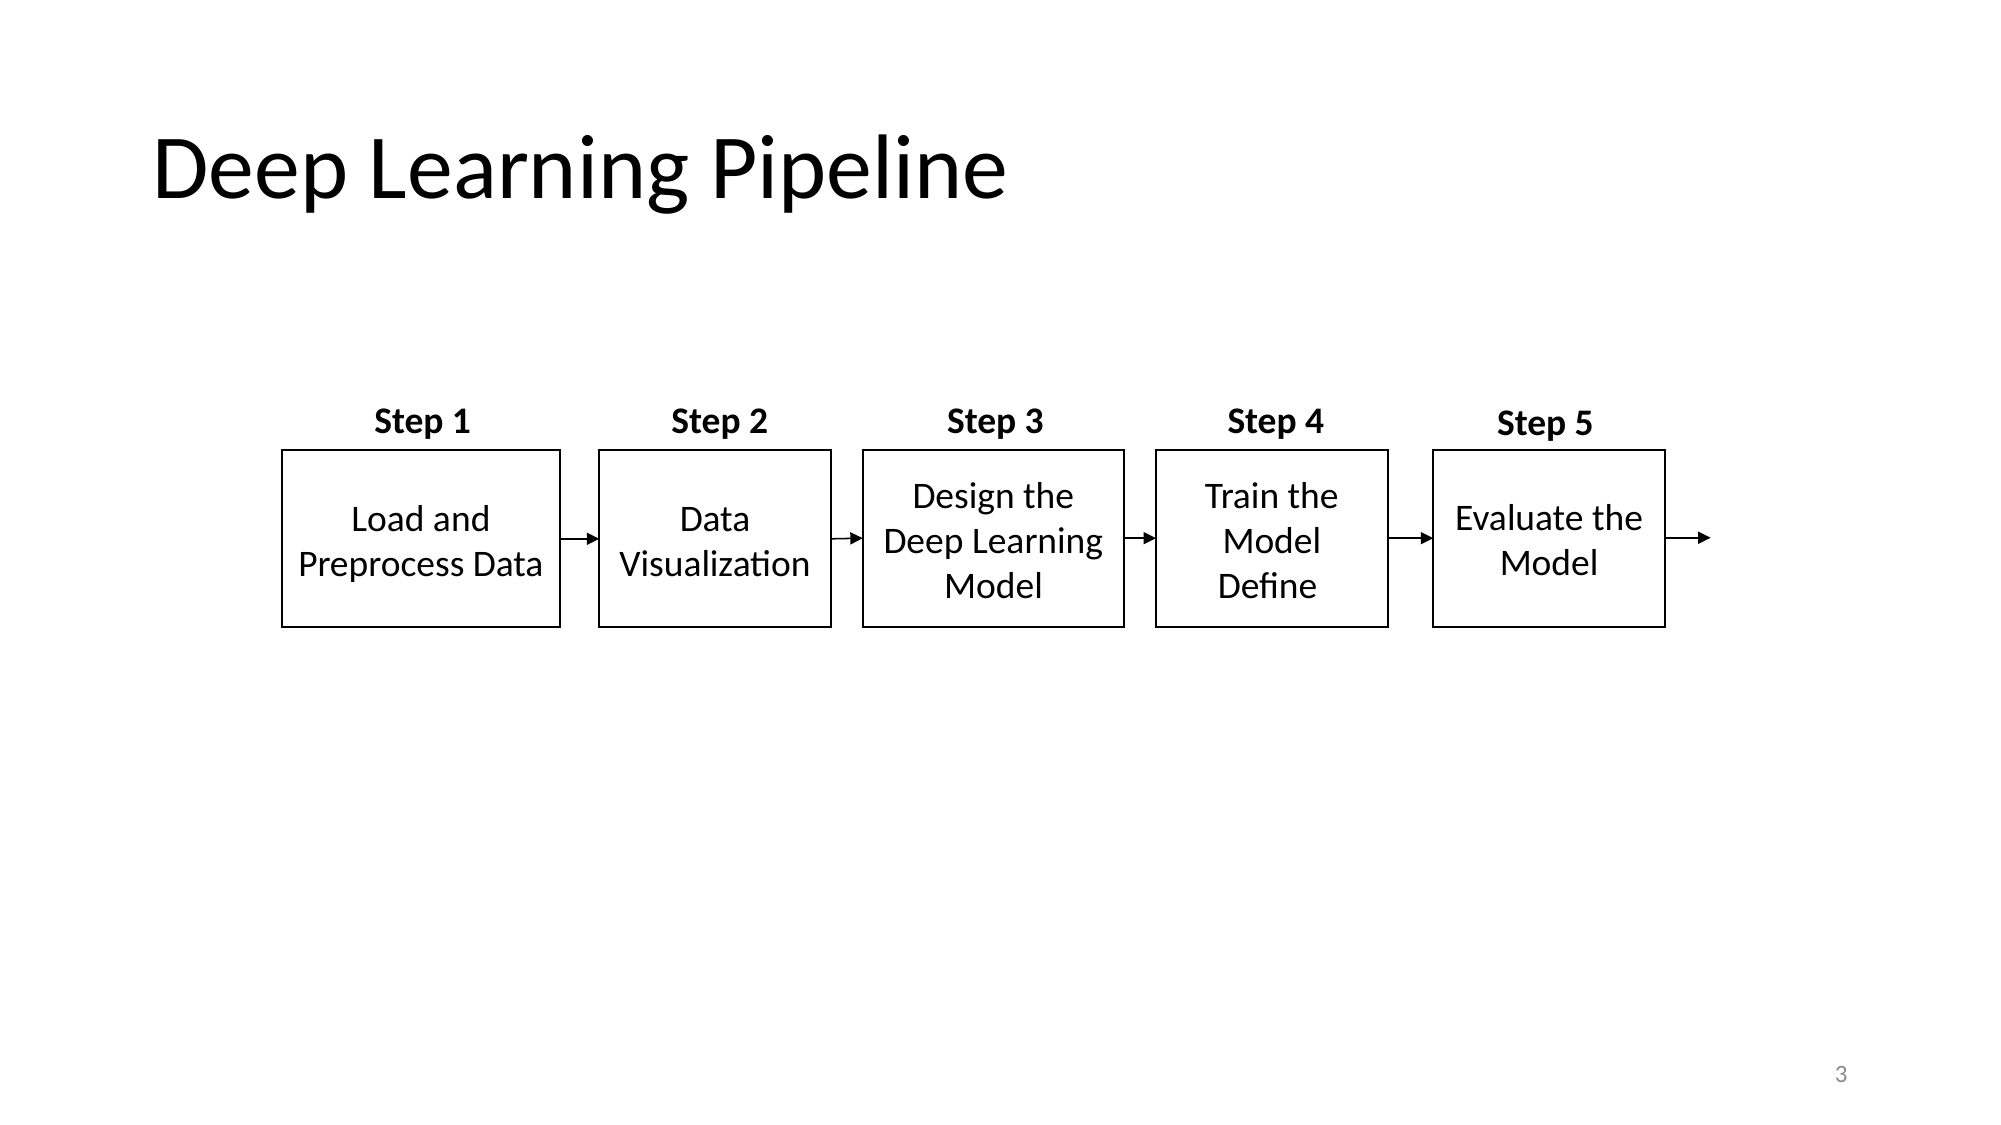

# Deep Learning Pipeline
Step 1
Step 2
Step 3
Step 4
Step 5
Evaluate the Model
Design the Deep Learning Model
Train the Model
Define
Load and Preprocess Data
Data Visualization
3